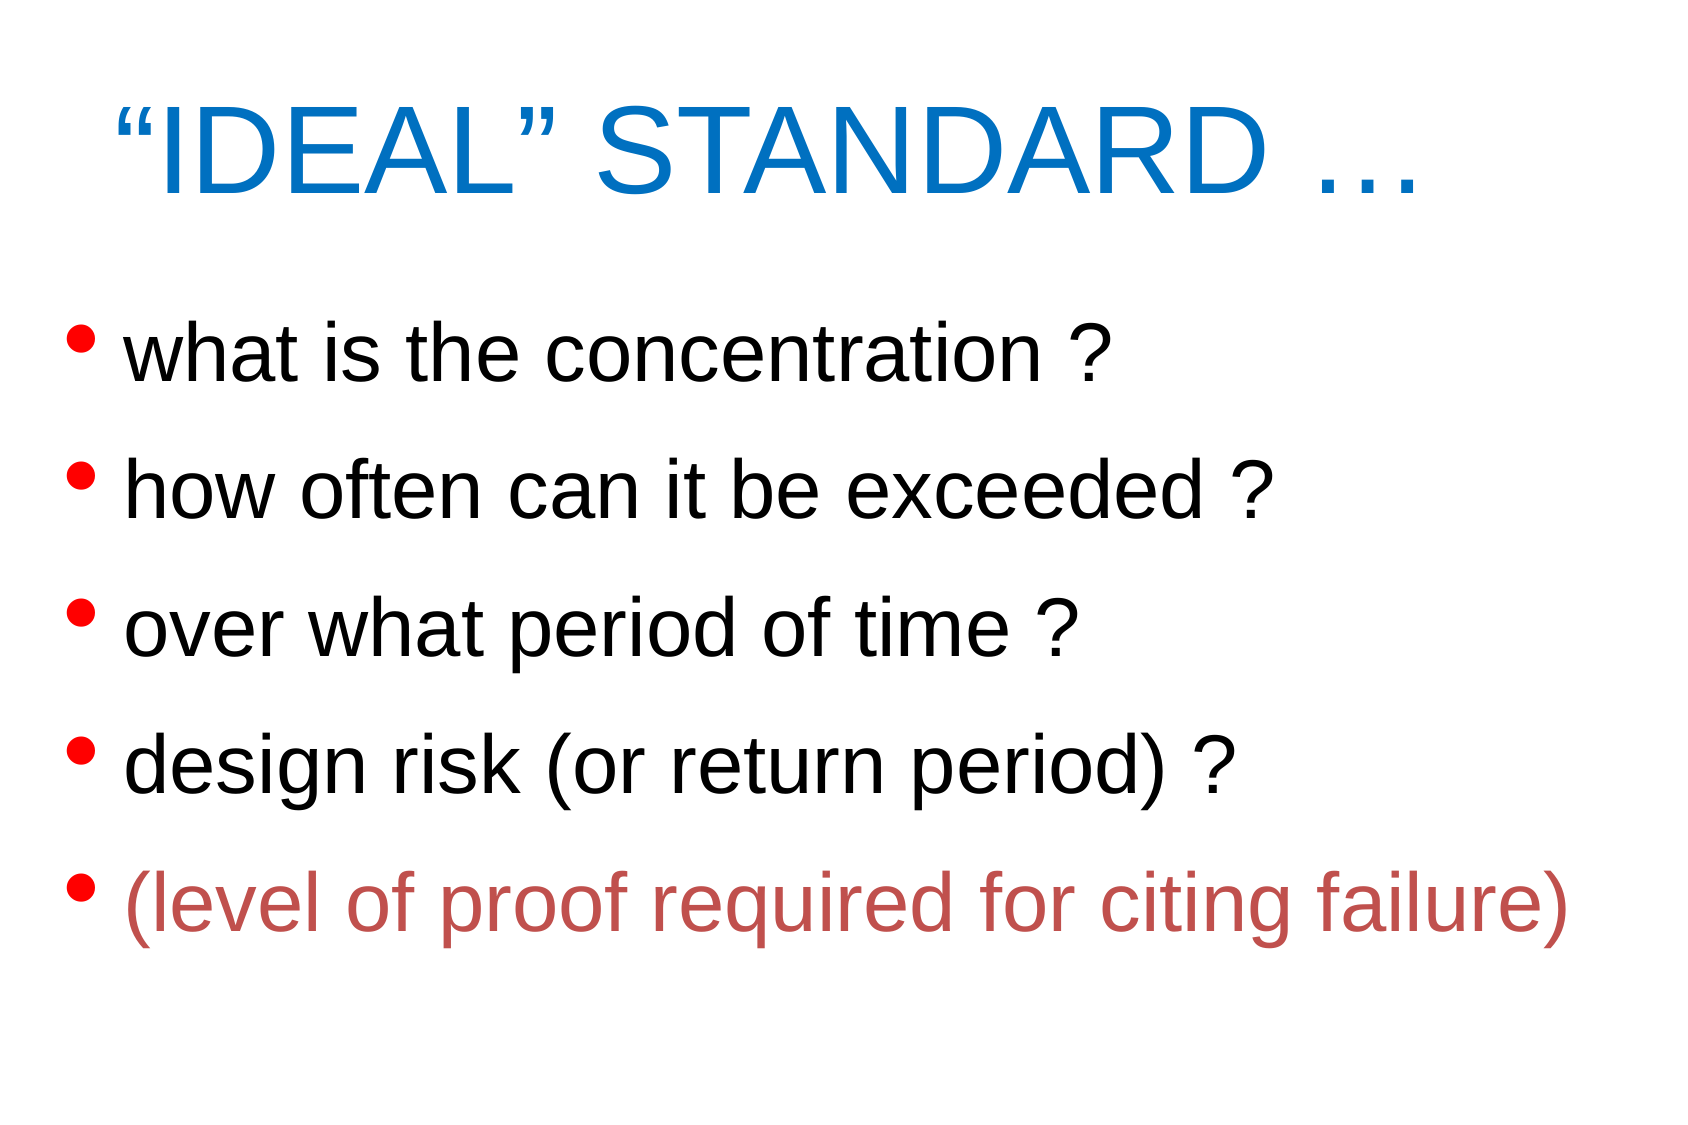

# “IDEAL” STANDARD …
what is the concentration ?
how often can it be exceeded ?
over what period of time ?
design risk (or return period) ?
(level of proof required for citing failure)